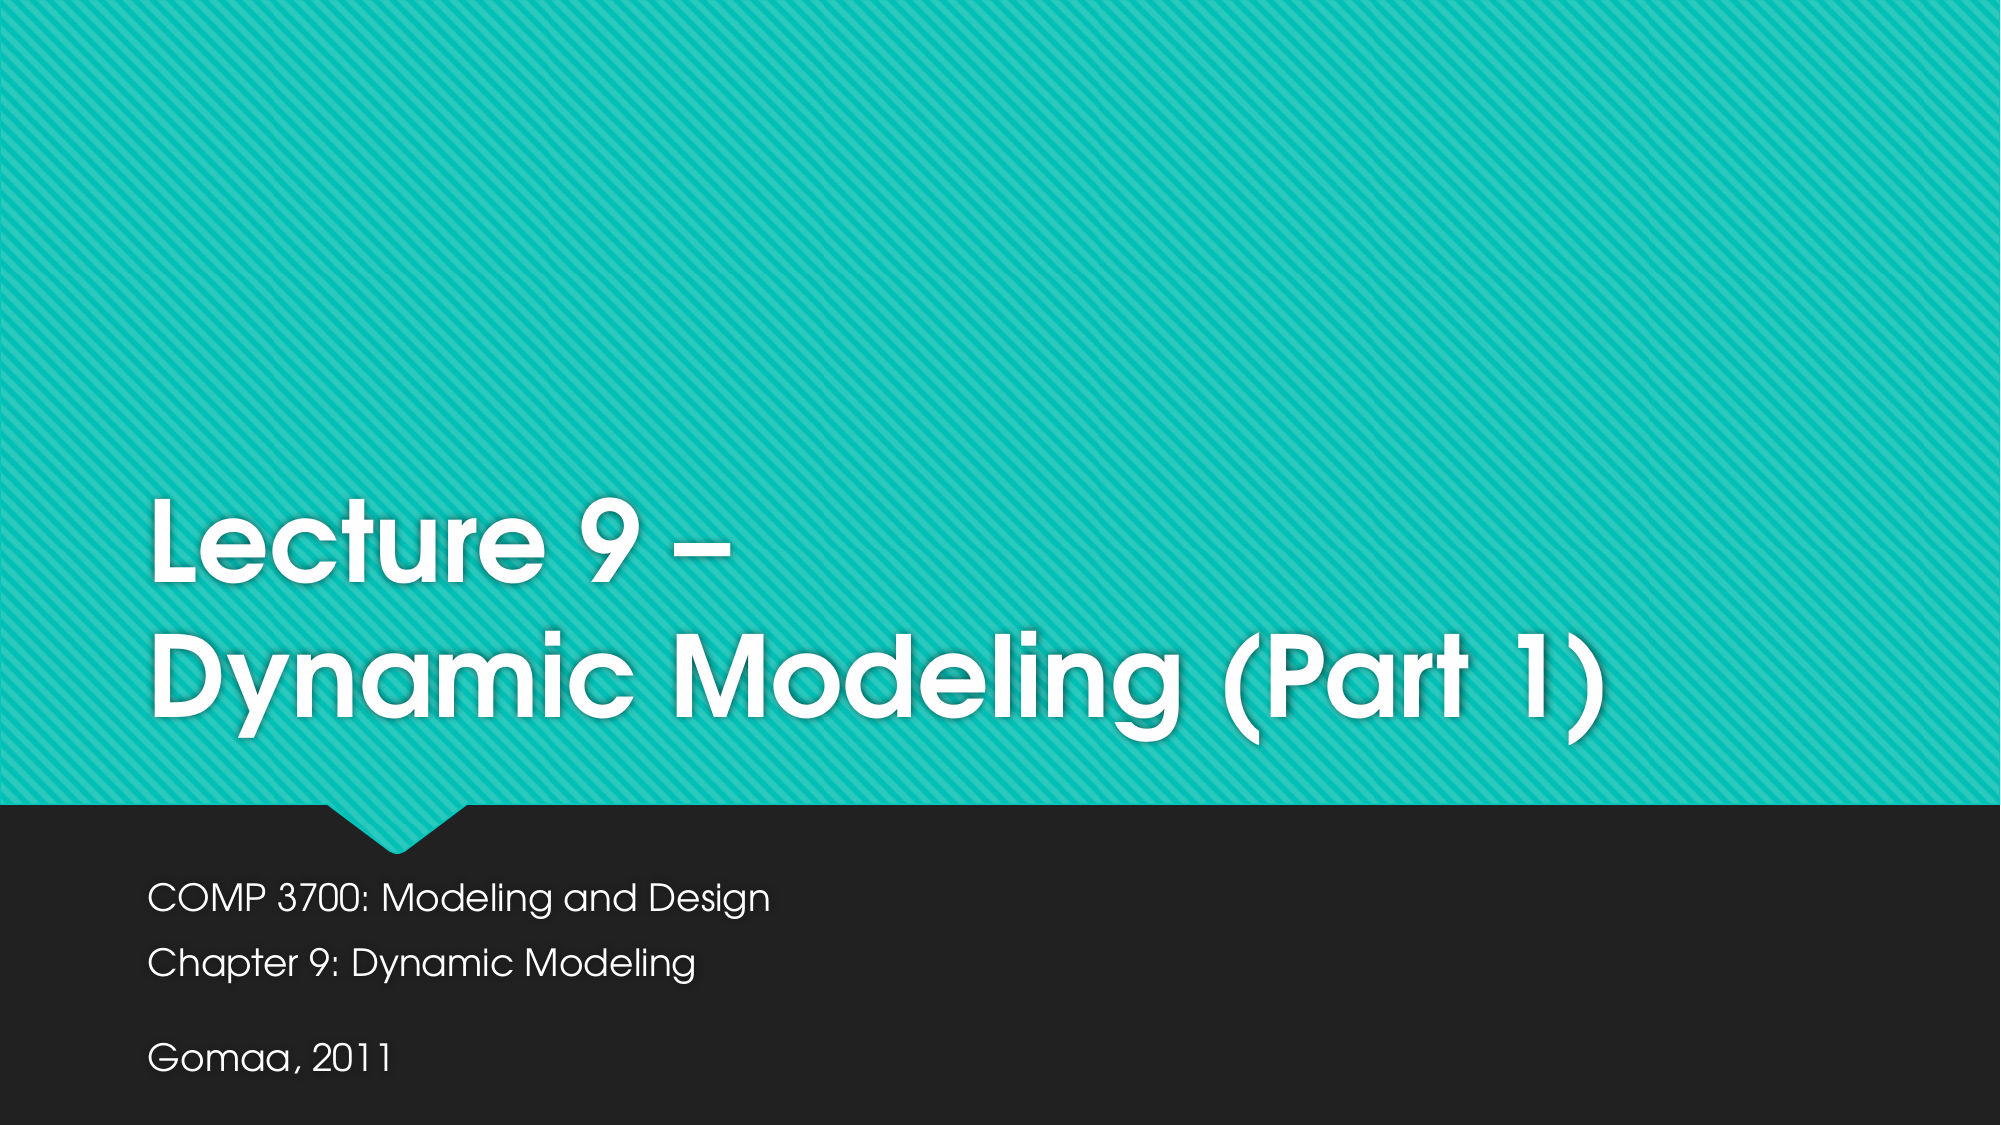

# Lecture 9 – Dynamic Modeling (Part 1)
COMP 3700: Modeling and Design
Chapter 9: Dynamic Modeling
Gomaa, 2011